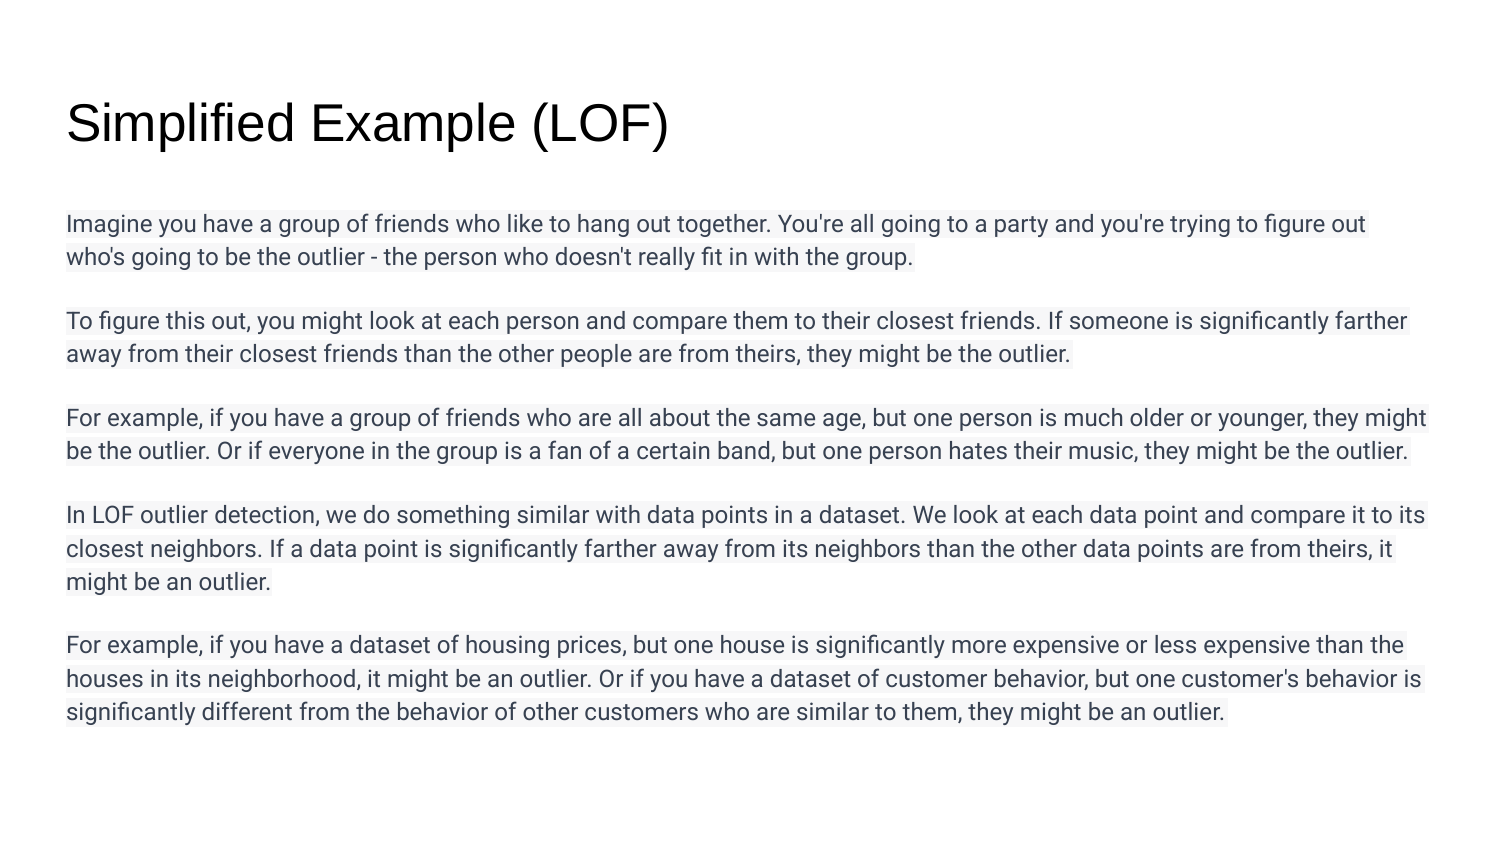

# Simplified Example (LOF)
Imagine you have a group of friends who like to hang out together. You're all going to a party and you're trying to figure out who's going to be the outlier - the person who doesn't really fit in with the group.
To figure this out, you might look at each person and compare them to their closest friends. If someone is significantly farther away from their closest friends than the other people are from theirs, they might be the outlier.
For example, if you have a group of friends who are all about the same age, but one person is much older or younger, they might be the outlier. Or if everyone in the group is a fan of a certain band, but one person hates their music, they might be the outlier.
In LOF outlier detection, we do something similar with data points in a dataset. We look at each data point and compare it to its closest neighbors. If a data point is significantly farther away from its neighbors than the other data points are from theirs, it might be an outlier.
For example, if you have a dataset of housing prices, but one house is significantly more expensive or less expensive than the houses in its neighborhood, it might be an outlier. Or if you have a dataset of customer behavior, but one customer's behavior is significantly different from the behavior of other customers who are similar to them, they might be an outlier.